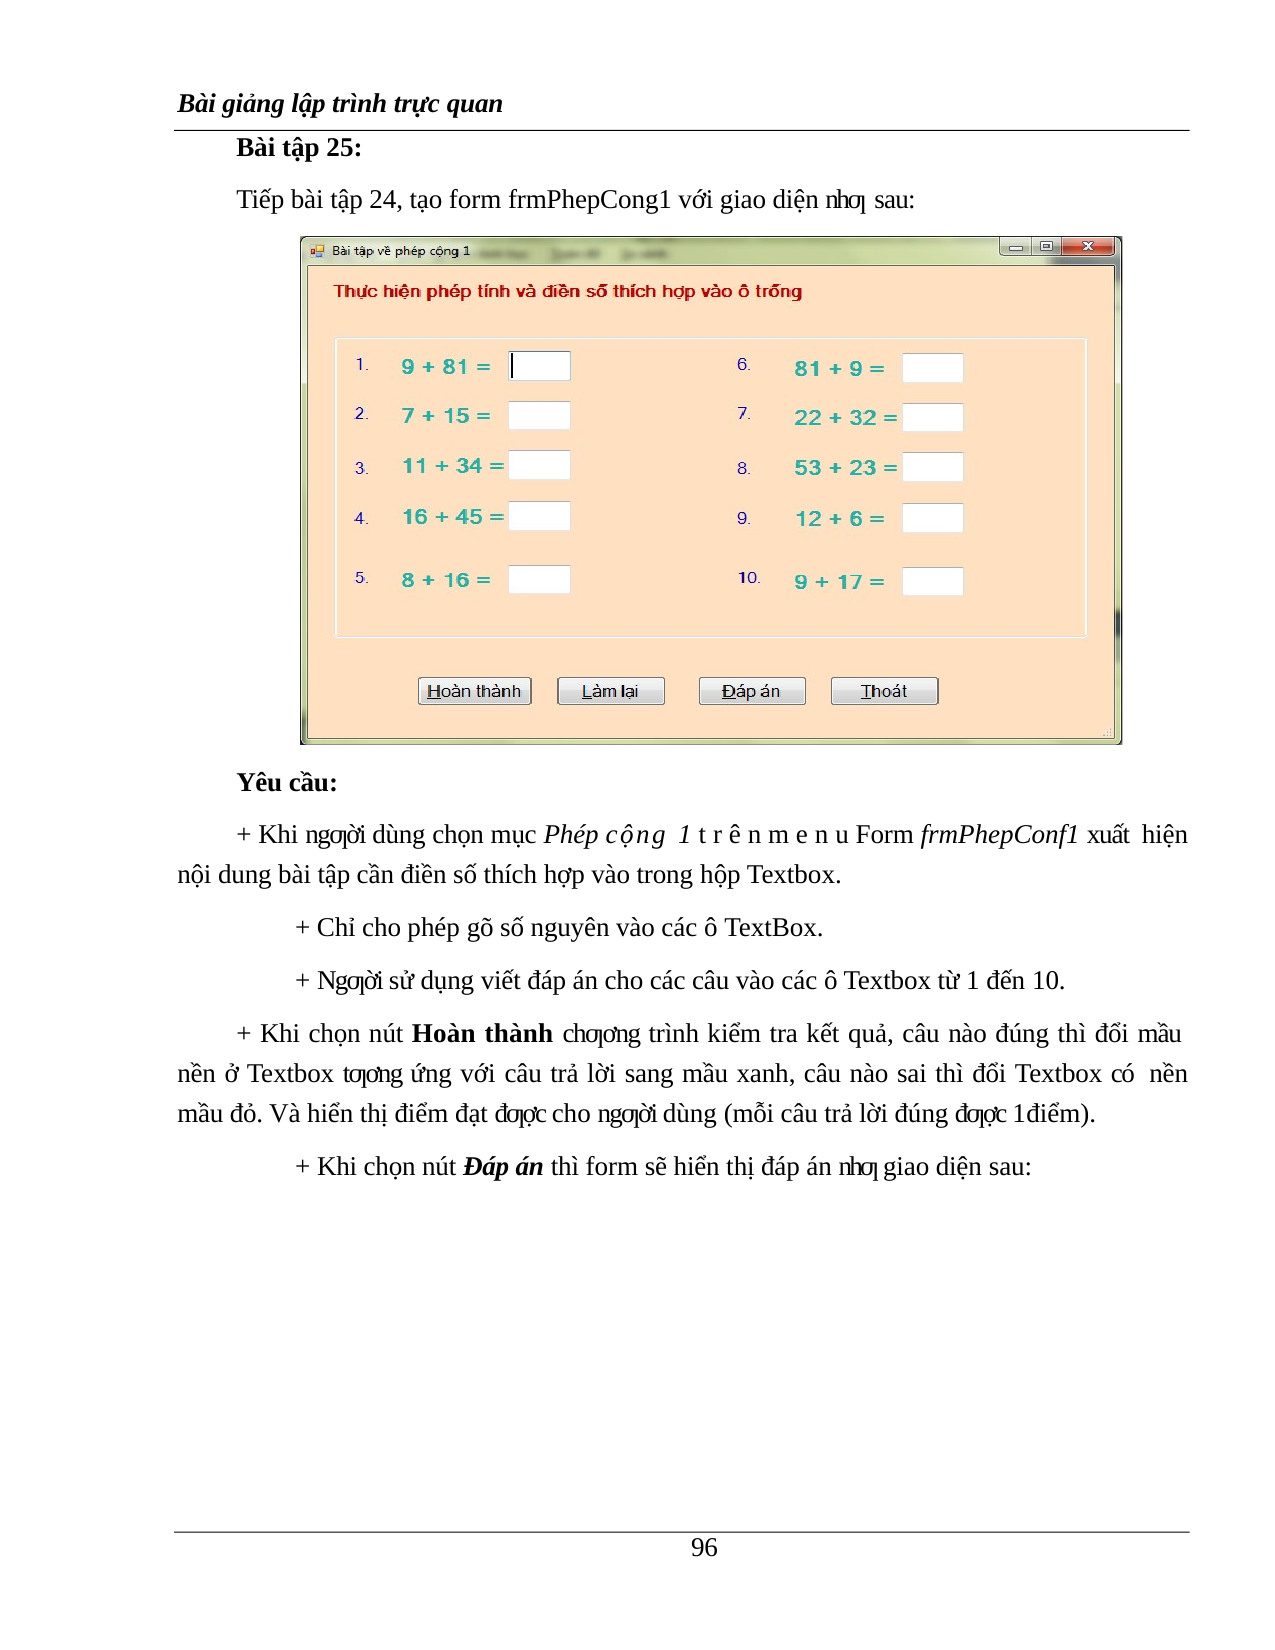

Bài giảng lập trình trực quan
Bài tập 25:
Tiếp bài tập 24, tạo form frmPhepCong1 với giao diện nhƣ sau:

Yêu cầu:
+ Khi ngƣời dùng chọn mục Phép cộng 1 t r ê n m e n u Form frmPhepConf1 xuất  hiện nội dung bài tập cần điền số thích hợp vào trong hộp Textbox.
+ Chỉ cho phép gõ số nguyên vào các ô TextBox.
+ Ngƣời sử dụng viết đáp án cho các câu vào các ô Textbox từ 1 đến 10.
+ Khi chọn nút Hoàn thành chƣơng trình kiểm tra kết quả, câu nào đúng thì đổi mầu  nền ở Textbox tƣơng ứng với câu trả lời sang mầu xanh, câu nào sai thì đổi Textbox có  nền mầu đỏ. Và hiển thị điểm đạt đƣợc cho ngƣời dùng (mỗi câu trả lời đúng đƣợc 1  điểm).
+ Khi chọn nút Đáp án thì form sẽ hiển thị đáp án nhƣ giao diện sau:
96